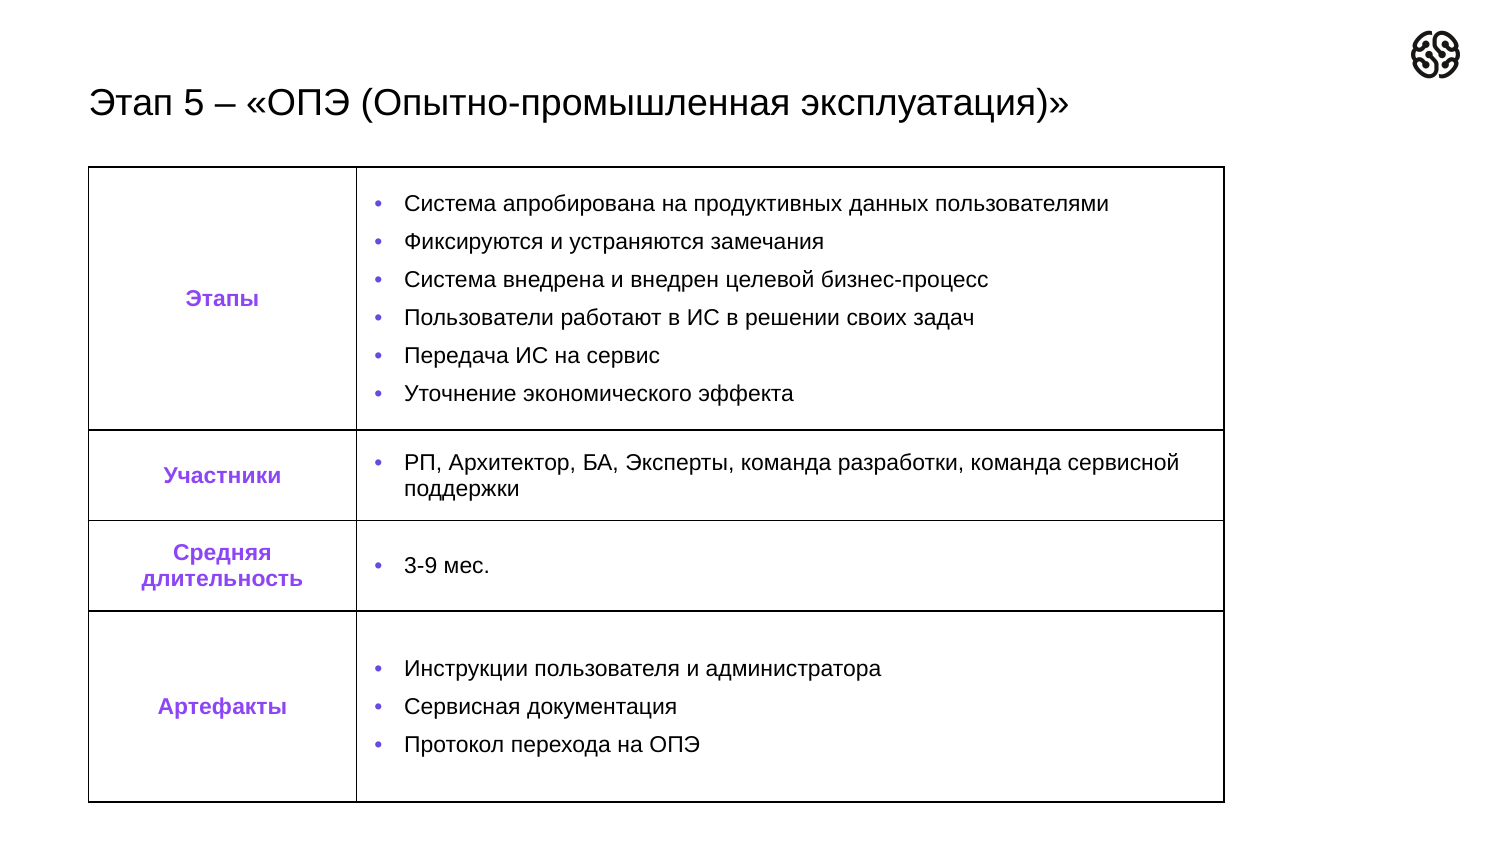

# Этап 5 – «ОПЭ (Опытно-промышленная эксплуатация)»
| Этапы | Система апробирована на продуктивных данных пользователями Фиксируются и устраняются замечания Система внедрена и внедрен целевой бизнес-процесс Пользователи работают в ИС в решении своих задач Передача ИС на сервис Уточнение экономического эффекта |
| --- | --- |
| Участники | РП, Архитектор, БА, Эксперты, команда разработки, команда сервисной поддержки |
| Средняя длительность | 3-9 мес. |
| Артефакты | Инструкции пользователя и администратора Сервисная документация Протокол перехода на ОПЭ |